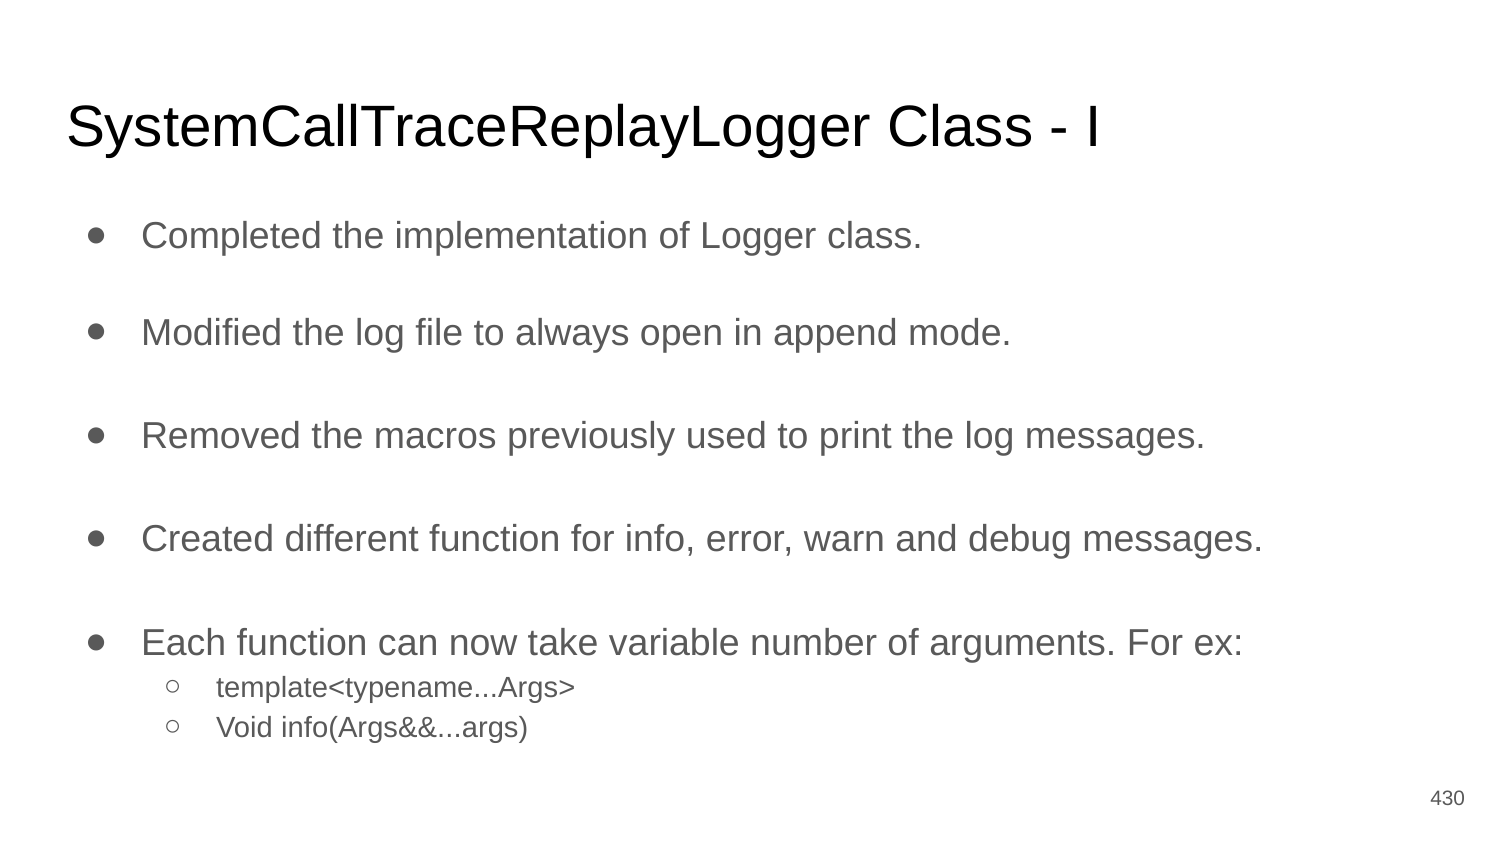

# SystemCallTraceReplayLogger Class - I
Completed the implementation of Logger class.
Modified the log file to always open in append mode.
Removed the macros previously used to print the log messages.
Created different function for info, error, warn and debug messages.
Each function can now take variable number of arguments. For ex:
template<typename...Args>
Void info(Args&&...args)
430